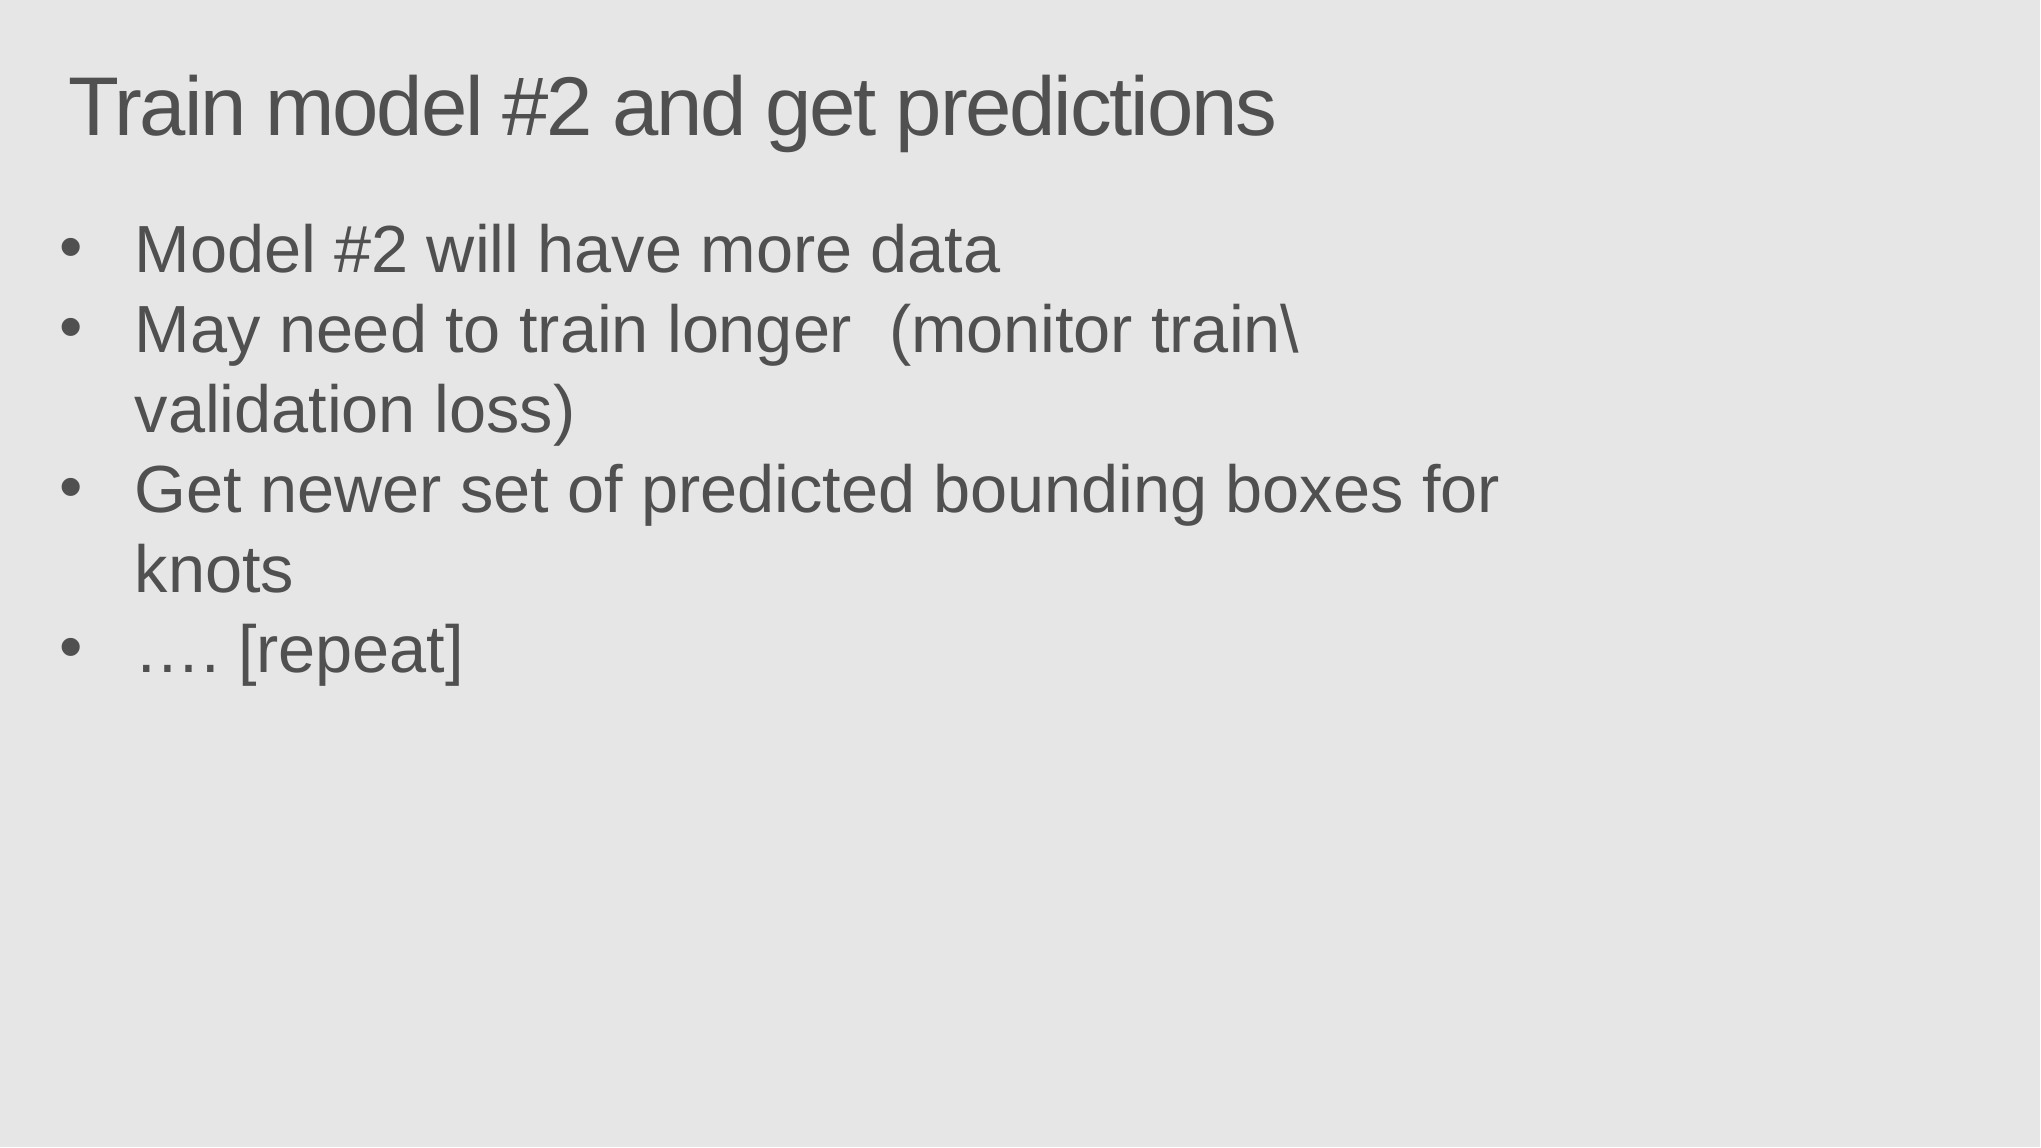

# Train model #2 and get predictions
Model #2 will have more data
May need to train longer  (monitor train\validation loss)
Get newer set of predicted bounding boxes for knots
…. [repeat]